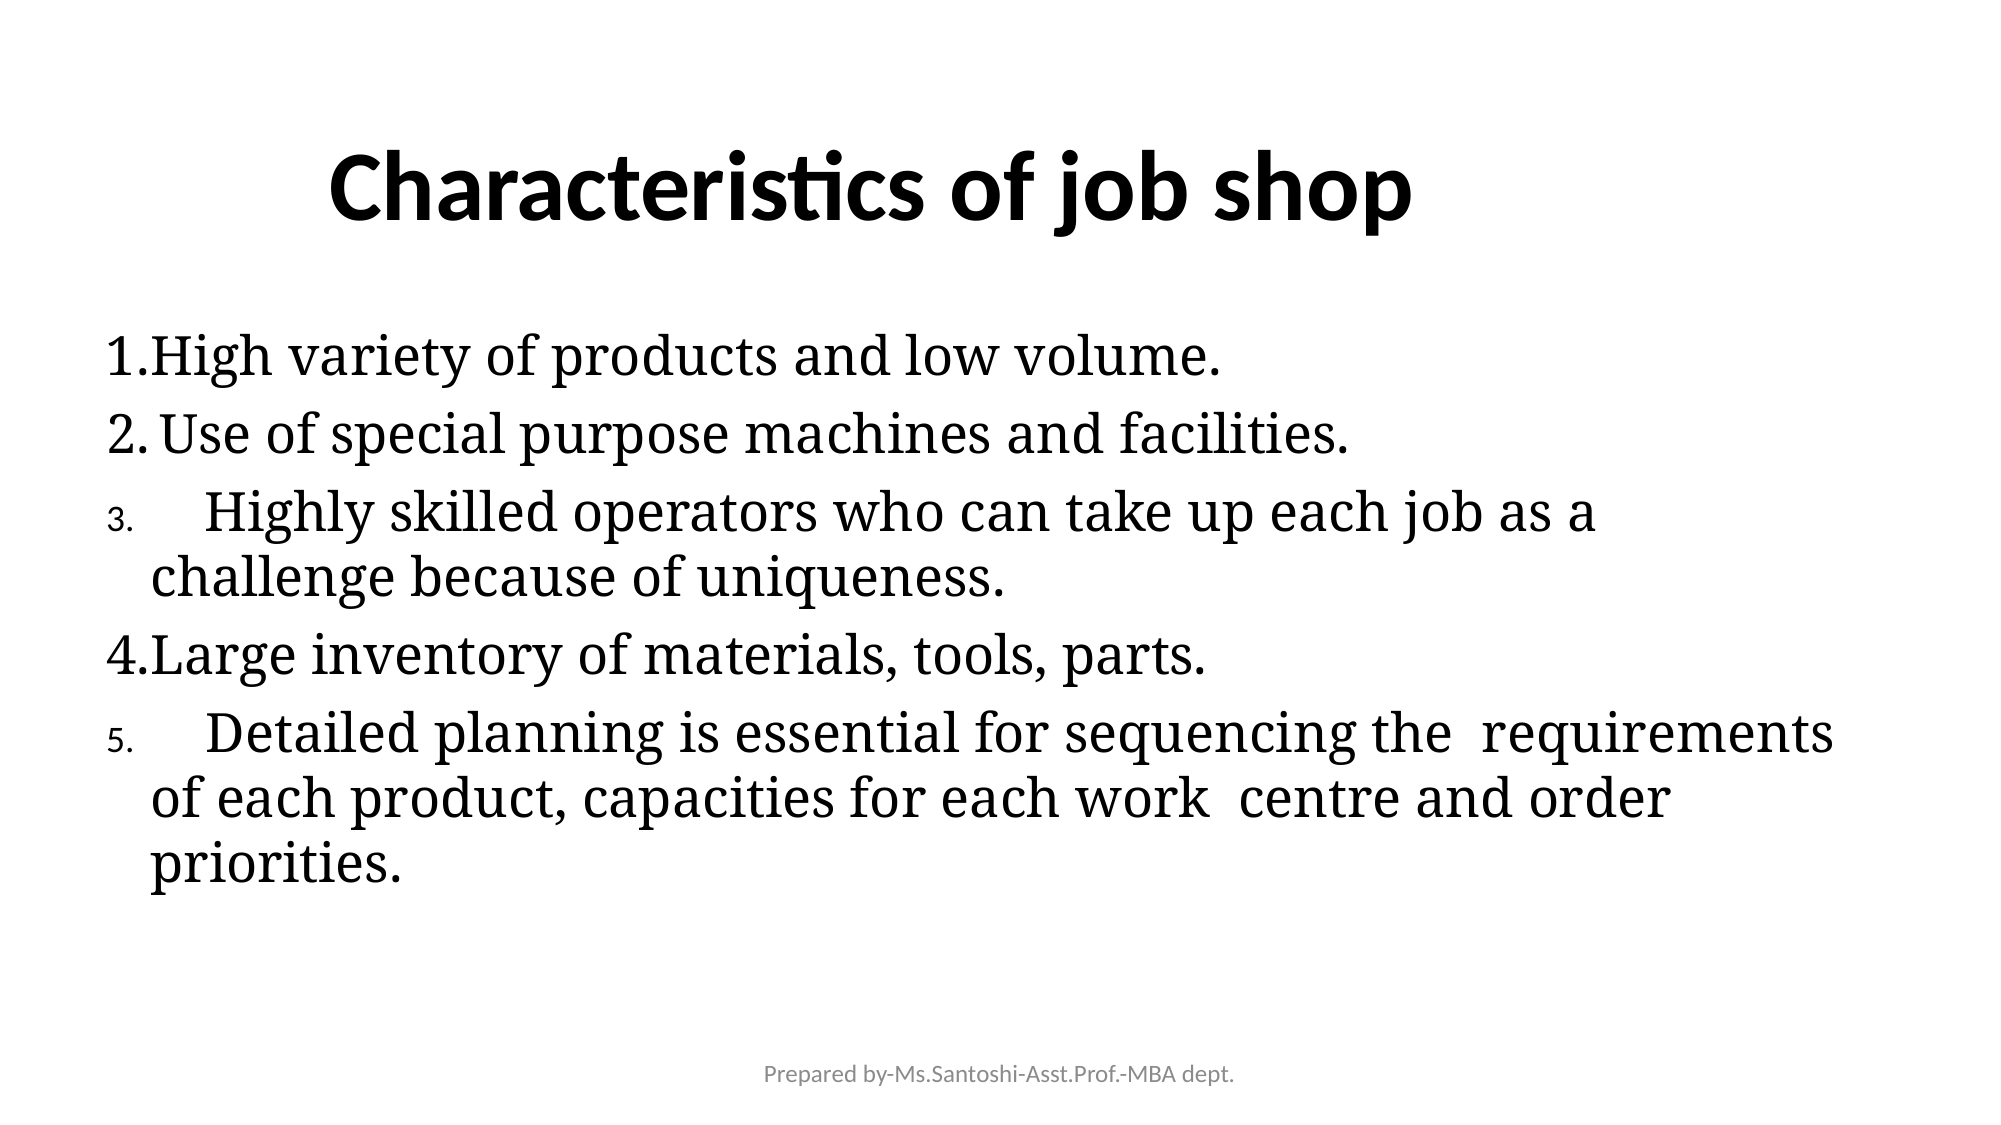

# Characteristics of job shop
High variety of products and low volume.
Use of special purpose machines and facilities.
	Highly skilled operators who can take up each job as a  challenge because of uniqueness.
Large inventory of materials, tools, parts.
	Detailed planning is essential for sequencing the  requirements of each product, capacities for each work  centre and order priorities.
Prepared by-Ms.Santoshi-Asst.Prof.-MBA dept.